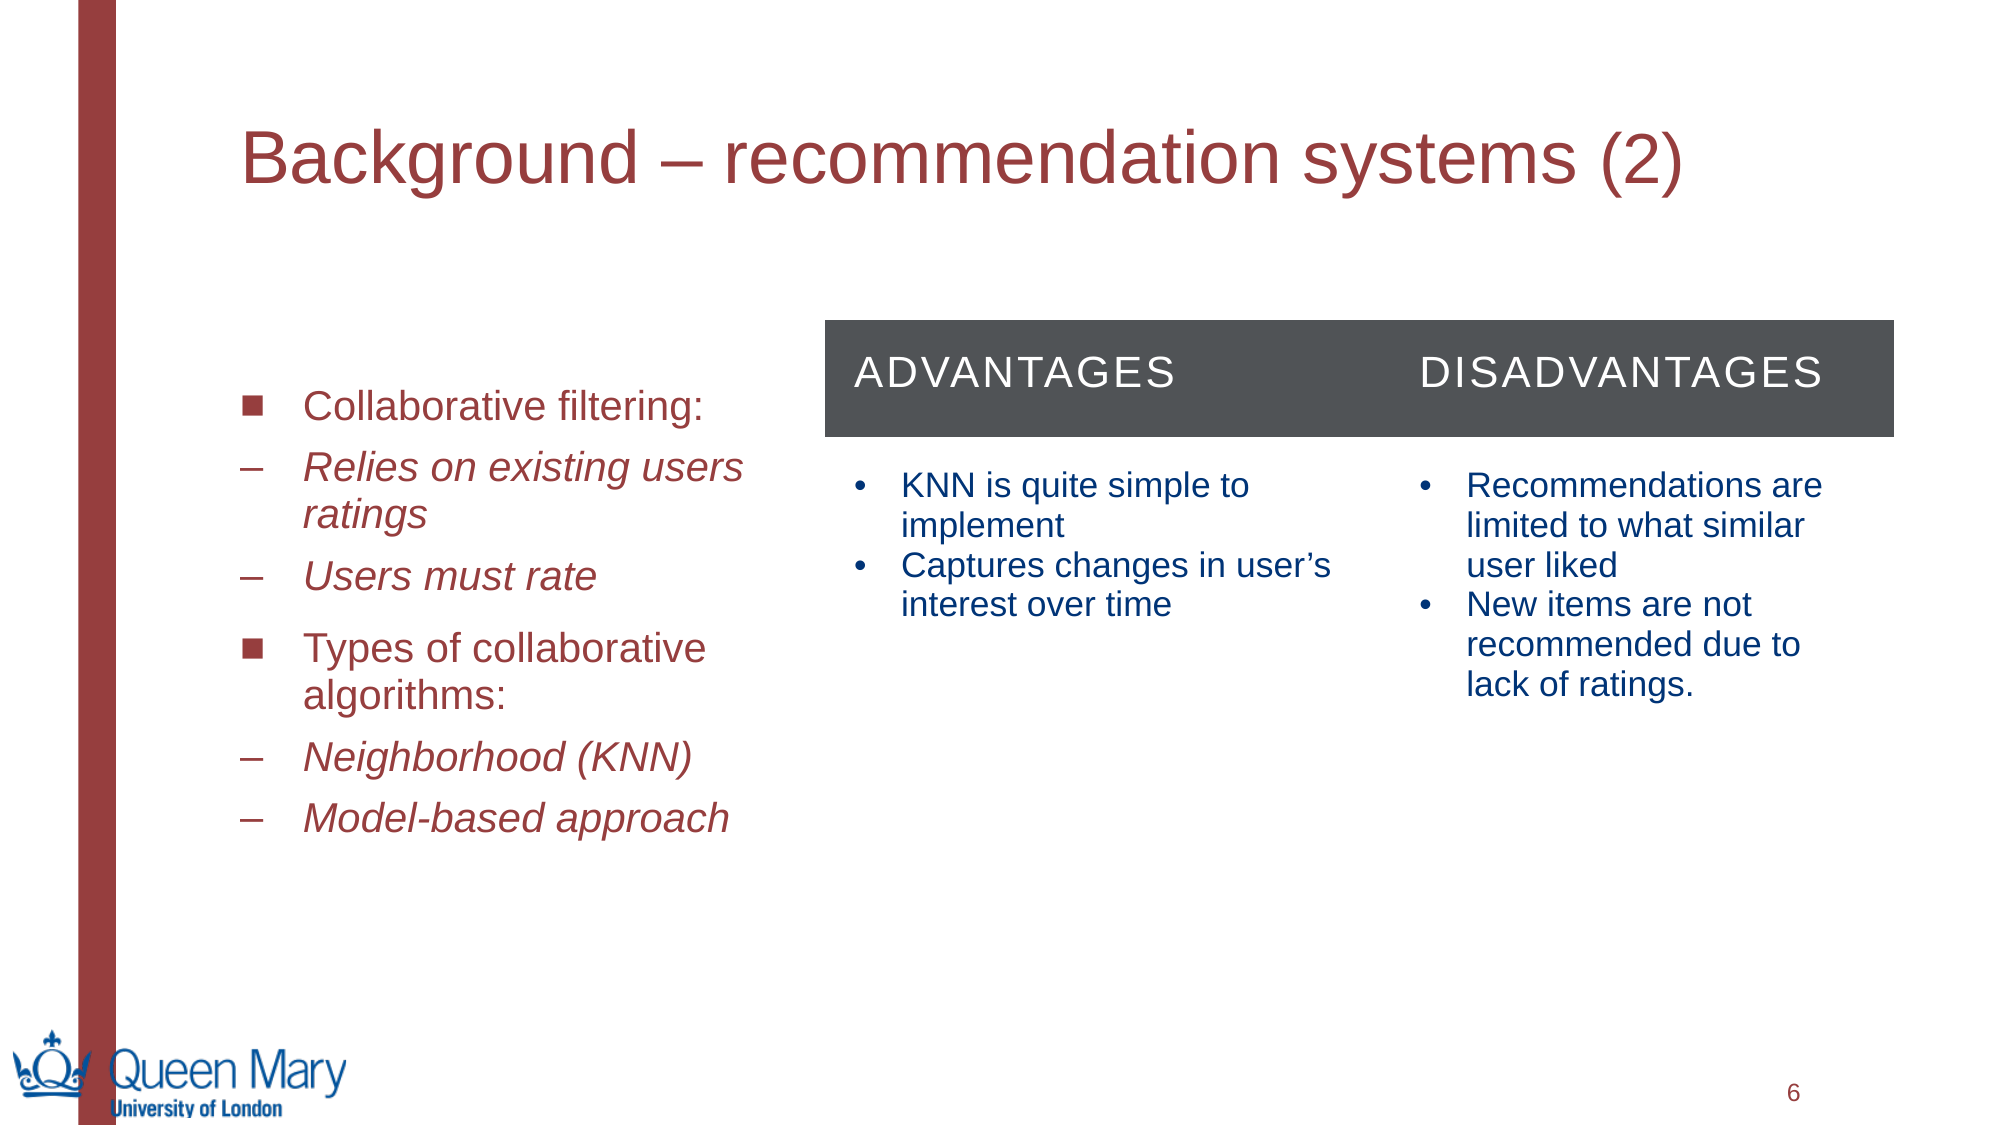

# Background – recommendation systems (2)
| Advantages | Disadvantages |
| --- | --- |
| KNN is quite simple to implement Captures changes in user’s interest over time | Recommendations are limited to what similar user liked New items are not recommended due to lack of ratings. |
Collaborative filtering:
Relies on existing users ratings
Users must rate
Types of collaborative algorithms:
Neighborhood (KNN)
Model-based approach

6